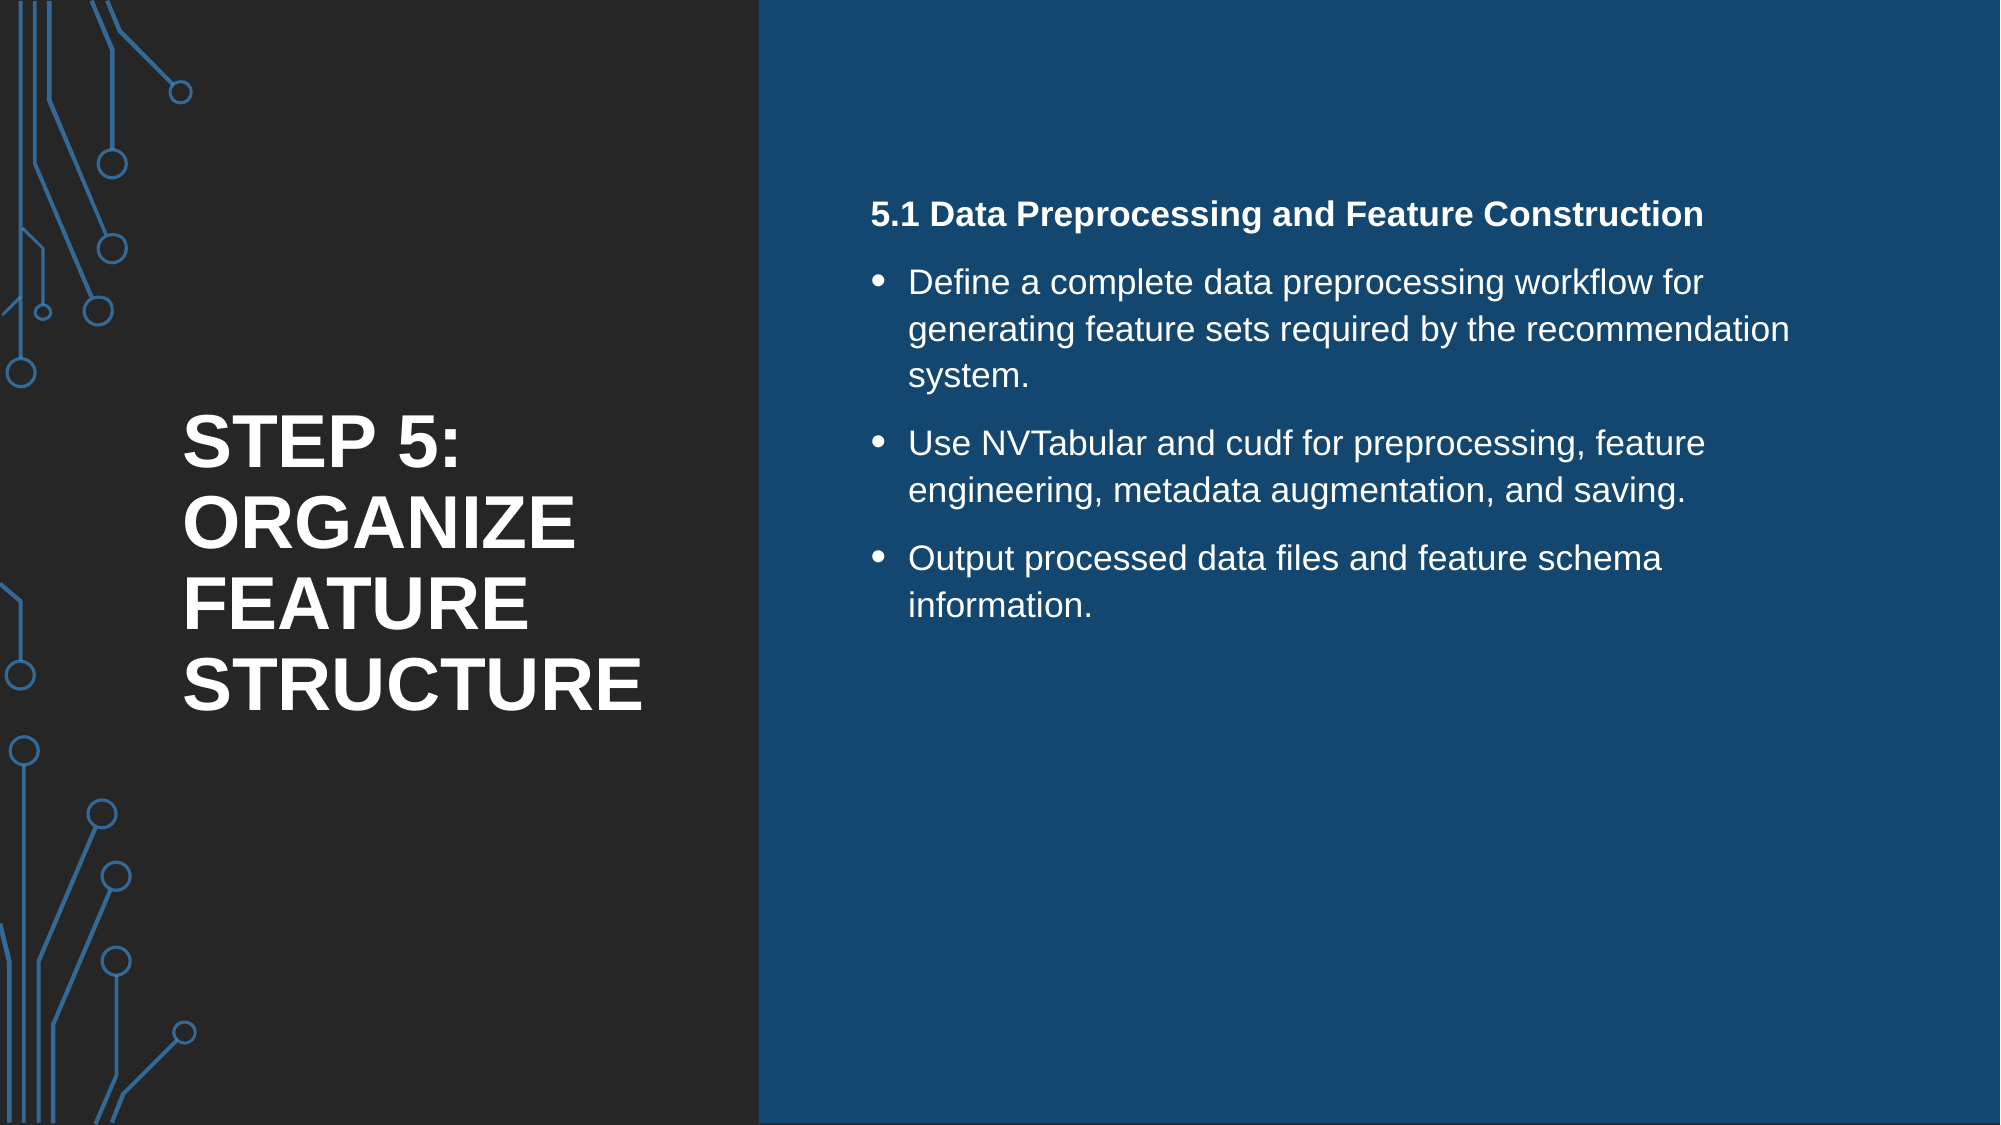

# Step 5: Organize Feature Structure
5.1 Data Preprocessing and Feature Construction
Define a complete data preprocessing workflow for generating feature sets required by the recommendation system.
Use NVTabular and cudf for preprocessing, feature engineering, metadata augmentation, and saving.
Output processed data files and feature schema information.